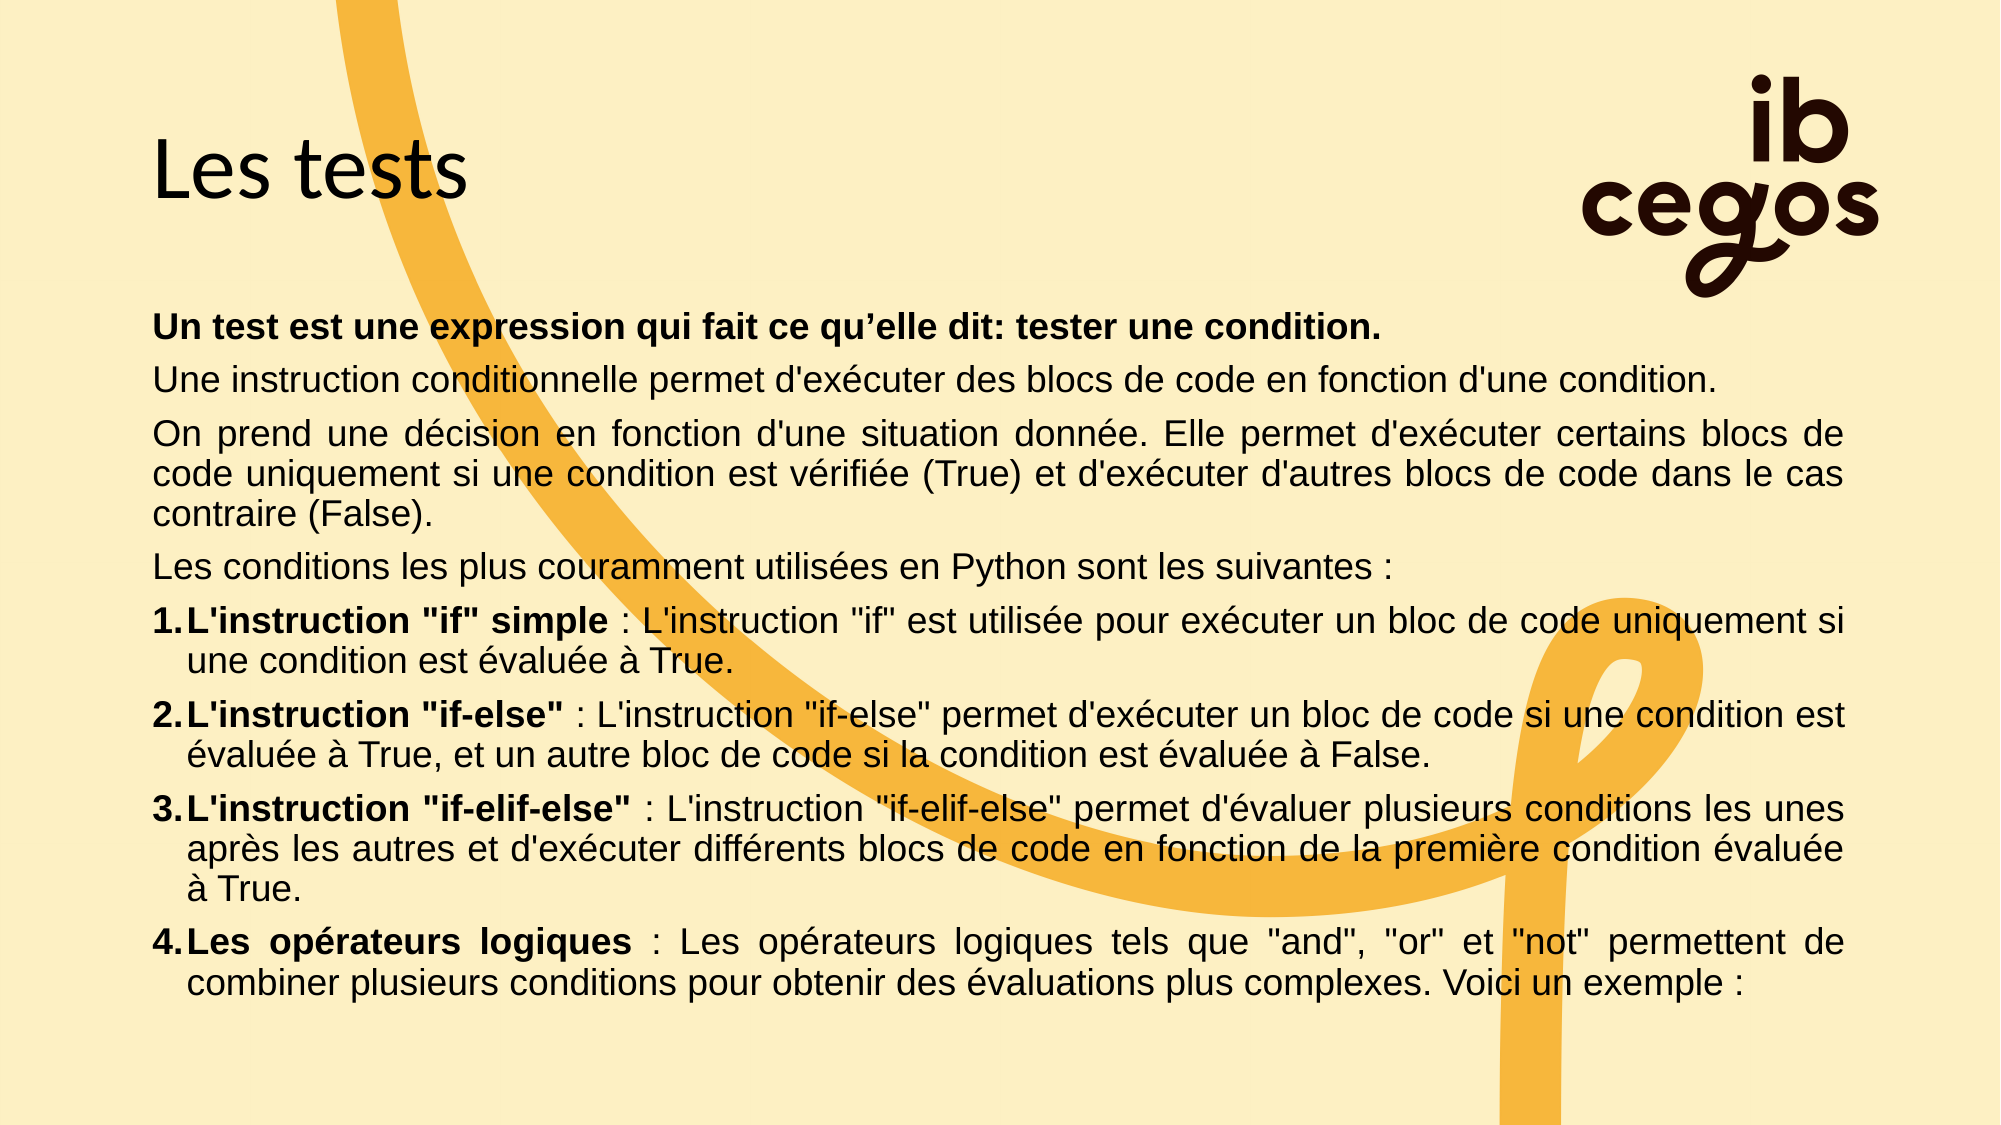

# Les tests
Un test est une expression qui fait ce qu’elle dit: tester une condition.
Une instruction conditionnelle permet d'exécuter des blocs de code en fonction d'une condition.
On prend une décision en fonction d'une situation donnée. Elle permet d'exécuter certains blocs de code uniquement si une condition est vérifiée (True) et d'exécuter d'autres blocs de code dans le cas contraire (False).
Les conditions les plus couramment utilisées en Python sont les suivantes :
L'instruction "if" simple : L'instruction "if" est utilisée pour exécuter un bloc de code uniquement si une condition est évaluée à True.
L'instruction "if-else" : L'instruction "if-else" permet d'exécuter un bloc de code si une condition est évaluée à True, et un autre bloc de code si la condition est évaluée à False.
L'instruction "if-elif-else" : L'instruction "if-elif-else" permet d'évaluer plusieurs conditions les unes après les autres et d'exécuter différents blocs de code en fonction de la première condition évaluée à True.
Les opérateurs logiques : Les opérateurs logiques tels que "and", "or" et "not" permettent de combiner plusieurs conditions pour obtenir des évaluations plus complexes. Voici un exemple :